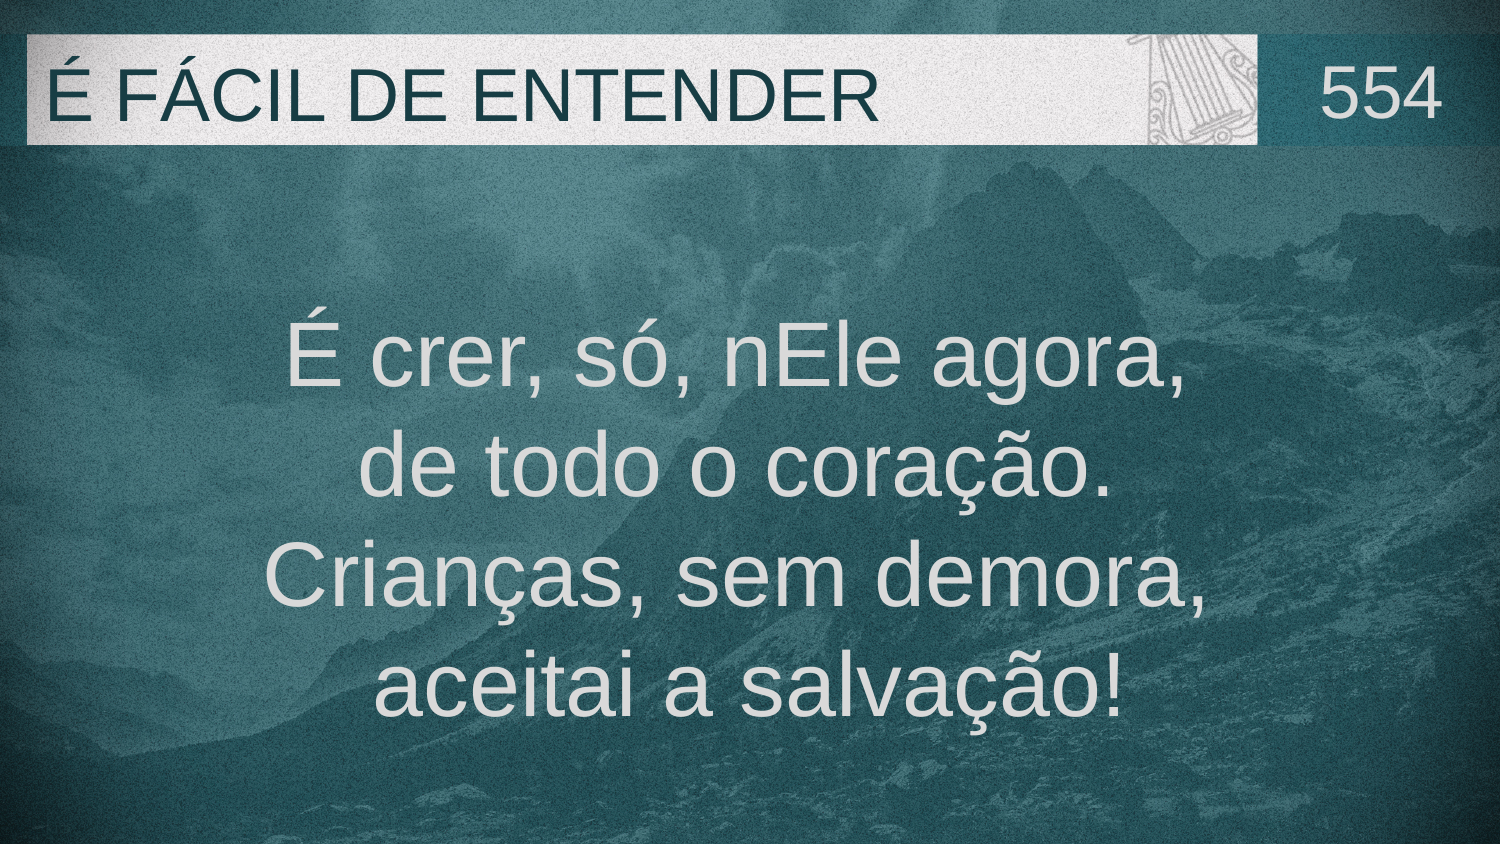

# É FÁCIL DE ENTENDER
554
É crer, só, nEle agora,
de todo o coração.
Crianças, sem demora,
aceitai a salvação!